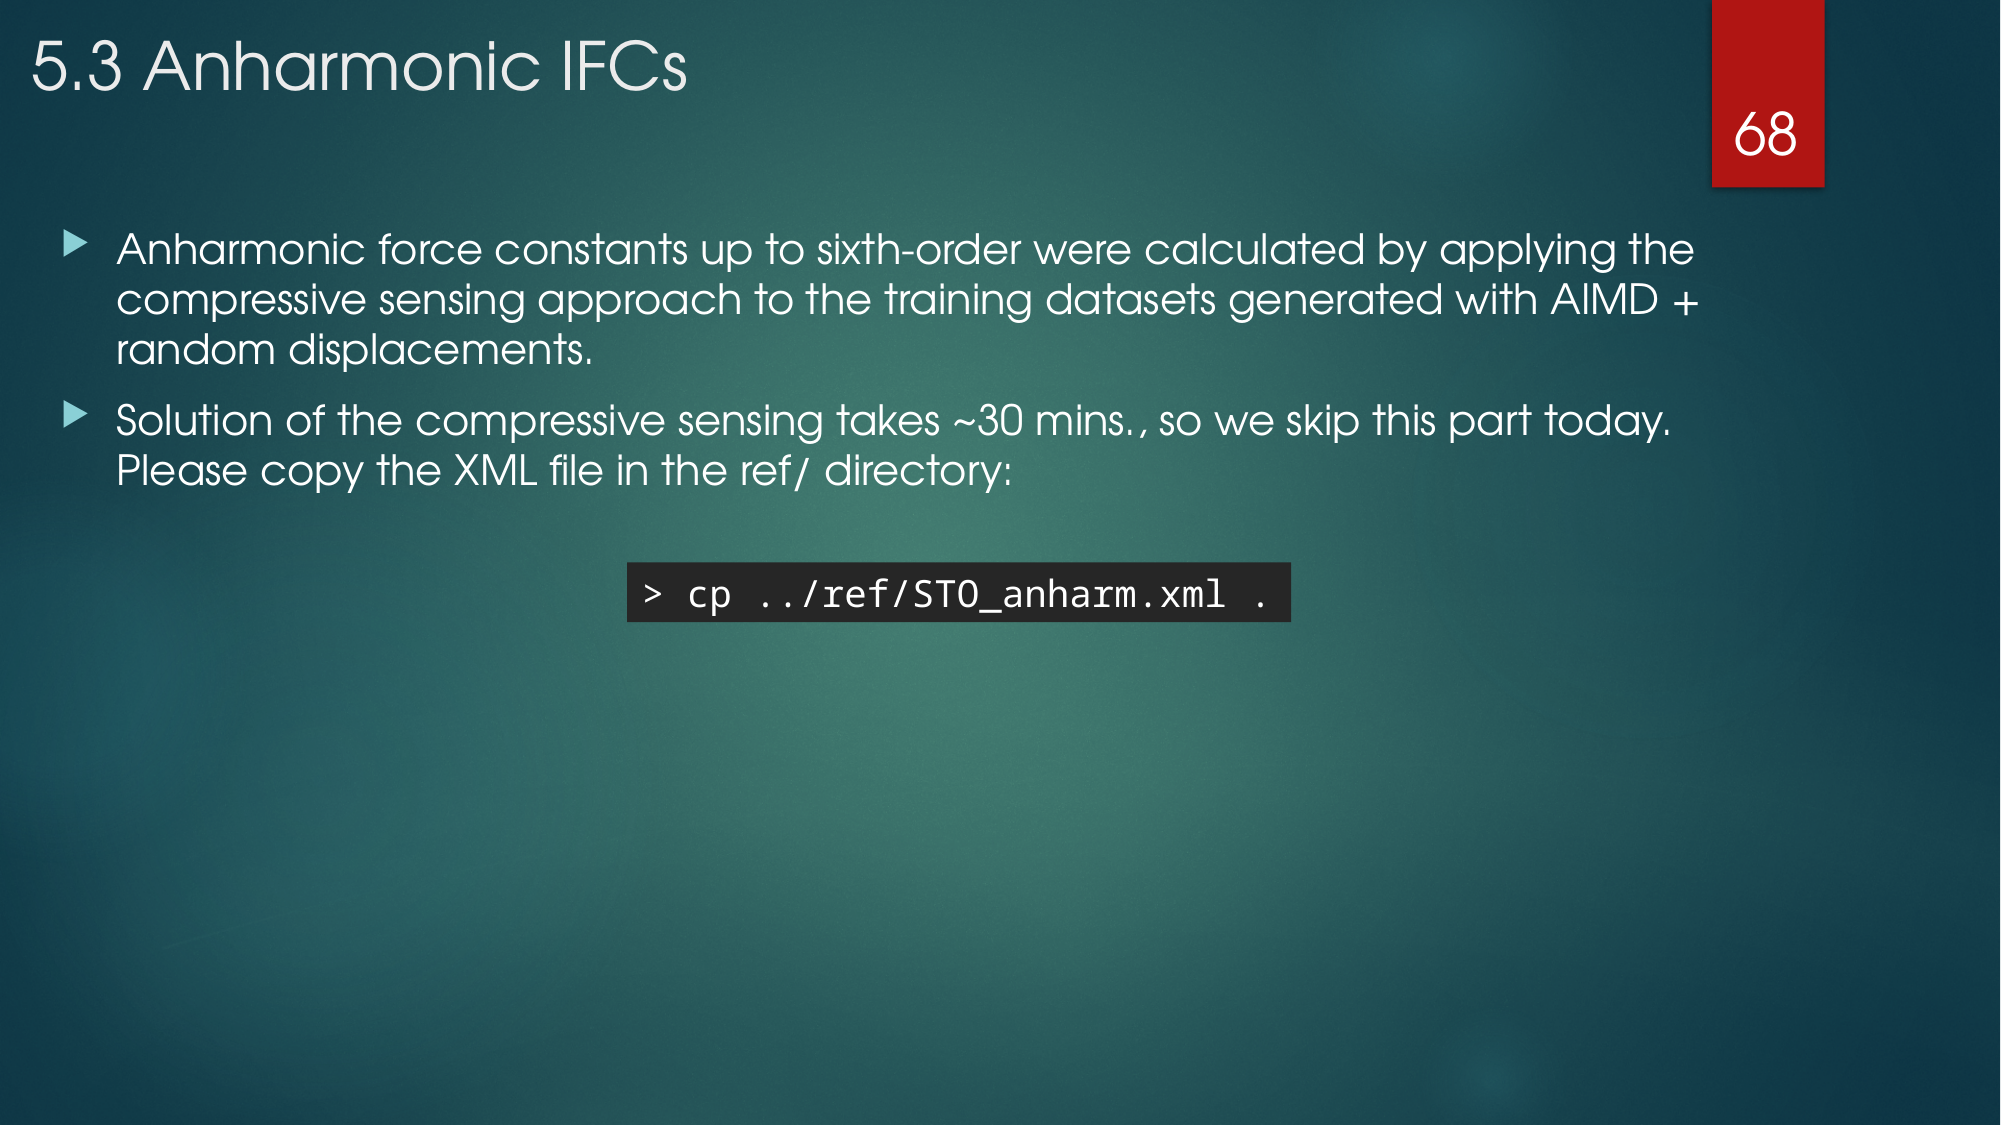

# 5.3 Anharmonic IFCs
68
Anharmonic force constants up to sixth-order were calculated by applying the compressive sensing approach to the training datasets generated with AIMD + random displacements.
Solution of the compressive sensing takes ~30 mins., so we skip this part today. Please copy the XML file in the ref/ directory:
> cp ../ref/STO_anharm.xml .